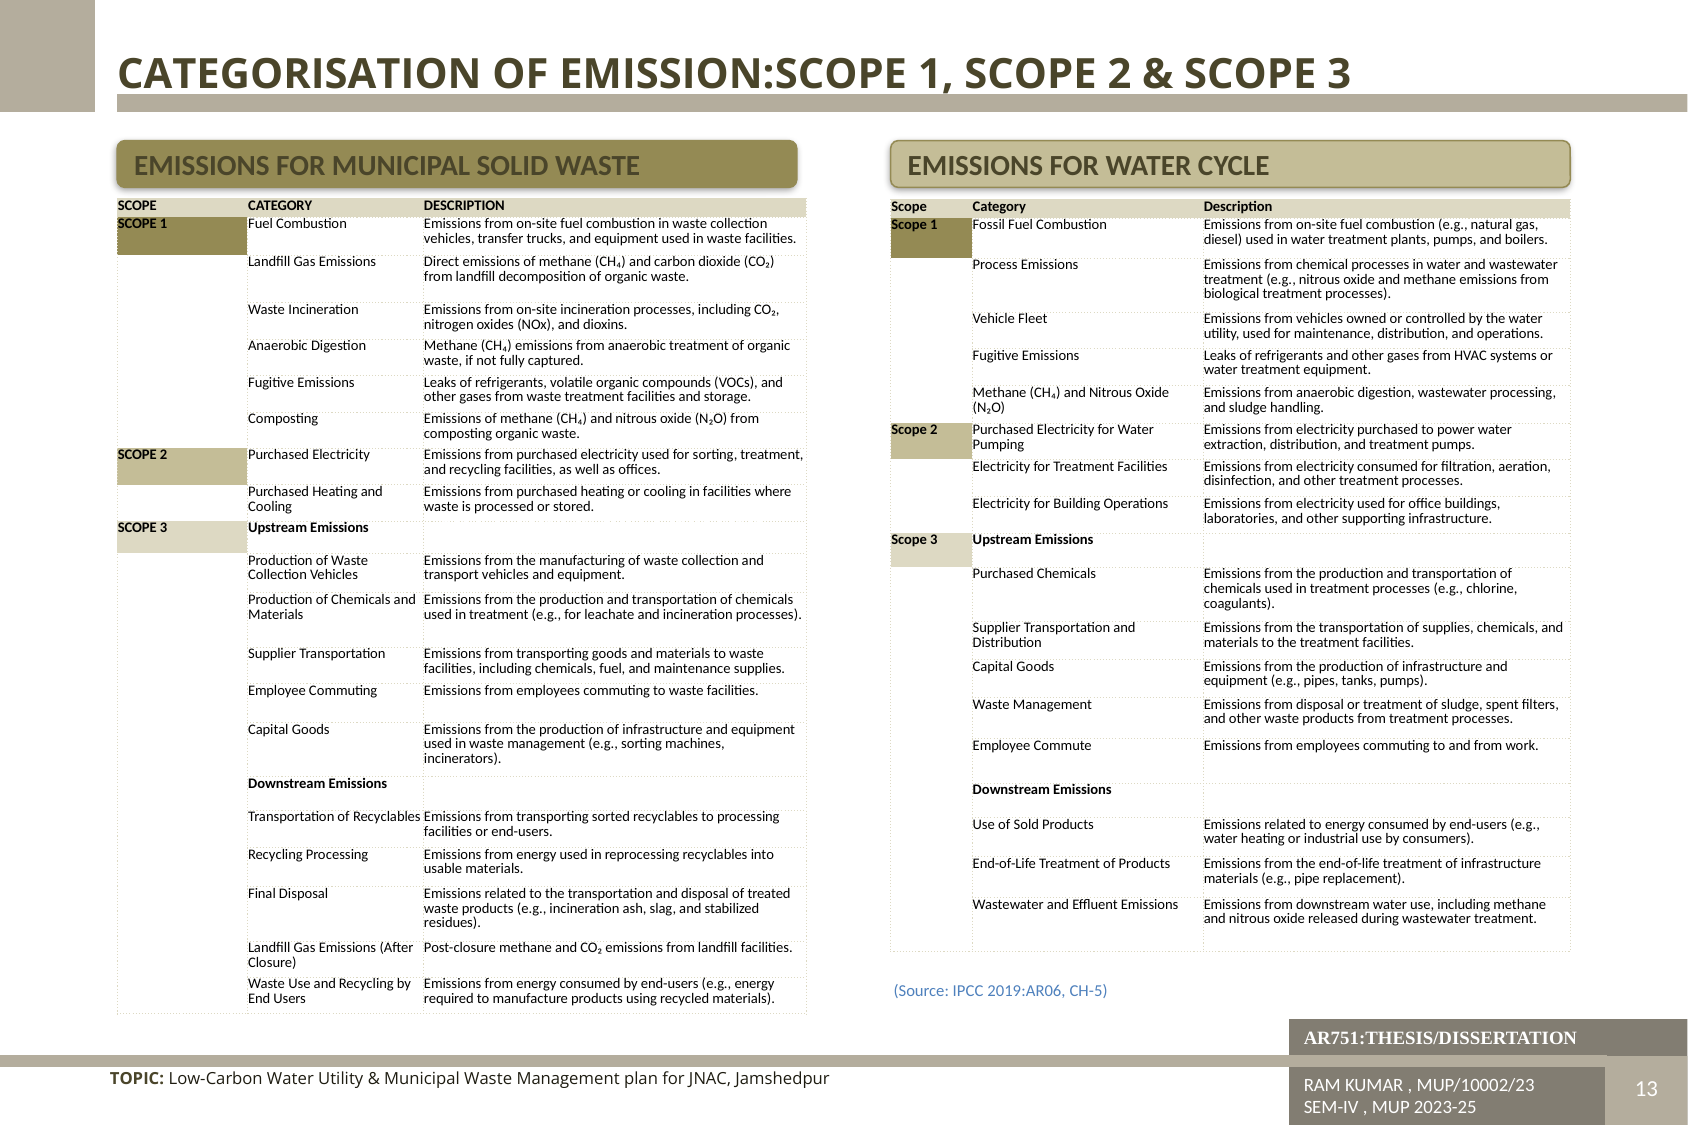

CATEGORISATION OF EMISSION:SCOPE 1, SCOPE 2 & SCOPE 3

EMISSIONS FOR MUNICIPAL SOLID WASTE
EMISSIONS FOR WATER CYCLE
| SCOPE | CATEGORY | DESCRIPTION |
| --- | --- | --- |
| SCOPE 1 | Fuel Combustion | Emissions from on-site fuel combustion in waste collection vehicles, transfer trucks, and equipment used in waste facilities. |
|  | Landfill Gas Emissions | Direct emissions of methane (CH₄) and carbon dioxide (CO₂) from landfill decomposition of organic waste. |
|  | Waste Incineration | Emissions from on-site incineration processes, including CO₂, nitrogen oxides (NOx), and dioxins. |
|  | Anaerobic Digestion | Methane (CH₄) emissions from anaerobic treatment of organic waste, if not fully captured. |
|  | Fugitive Emissions | Leaks of refrigerants, volatile organic compounds (VOCs), and other gases from waste treatment facilities and storage. |
|  | Composting | Emissions of methane (CH₄) and nitrous oxide (N₂O) from composting organic waste. |
| SCOPE 2 | Purchased Electricity | Emissions from purchased electricity used for sorting, treatment, and recycling facilities, as well as offices. |
|  | Purchased Heating and Cooling | Emissions from purchased heating or cooling in facilities where waste is processed or stored. |
| SCOPE 3 | Upstream Emissions |  |
|  | Production of Waste Collection Vehicles | Emissions from the manufacturing of waste collection and transport vehicles and equipment. |
|  | Production of Chemicals and Materials | Emissions from the production and transportation of chemicals used in treatment (e.g., for leachate and incineration processes). |
|  | Supplier Transportation | Emissions from transporting goods and materials to waste facilities, including chemicals, fuel, and maintenance supplies. |
|  | Employee Commuting | Emissions from employees commuting to waste facilities. |
|  | Capital Goods | Emissions from the production of infrastructure and equipment used in waste management (e.g., sorting machines, incinerators). |
|  | Downstream Emissions |  |
|  | Transportation of Recyclables | Emissions from transporting sorted recyclables to processing facilities or end-users. |
|  | Recycling Processing | Emissions from energy used in reprocessing recyclables into usable materials. |
|  | Final Disposal | Emissions related to the transportation and disposal of treated waste products (e.g., incineration ash, slag, and stabilized residues). |
|  | Landfill Gas Emissions (After Closure) | Post-closure methane and CO₂ emissions from landfill facilities. |
|  | Waste Use and Recycling by End Users | Emissions from energy consumed by end-users (e.g., energy required to manufacture products using recycled materials). |
| Scope | Category | Description |
| --- | --- | --- |
| Scope 1 | Fossil Fuel Combustion | Emissions from on-site fuel combustion (e.g., natural gas, diesel) used in water treatment plants, pumps, and boilers. |
|  | Process Emissions | Emissions from chemical processes in water and wastewater treatment (e.g., nitrous oxide and methane emissions from biological treatment processes). |
|  | Vehicle Fleet | Emissions from vehicles owned or controlled by the water utility, used for maintenance, distribution, and operations. |
|  | Fugitive Emissions | Leaks of refrigerants and other gases from HVAC systems or water treatment equipment. |
|  | Methane (CH₄) and Nitrous Oxide (N₂O) | Emissions from anaerobic digestion, wastewater processing, and sludge handling. |
| Scope 2 | Purchased Electricity for Water Pumping | Emissions from electricity purchased to power water extraction, distribution, and treatment pumps. |
|  | Electricity for Treatment Facilities | Emissions from electricity consumed for filtration, aeration, disinfection, and other treatment processes. |
|  | Electricity for Building Operations | Emissions from electricity used for office buildings, laboratories, and other supporting infrastructure. |
| Scope 3 | Upstream Emissions |  |
|  | Purchased Chemicals | Emissions from the production and transportation of chemicals used in treatment processes (e.g., chlorine, coagulants). |
|  | Supplier Transportation and Distribution | Emissions from the transportation of supplies, chemicals, and materials to the treatment facilities. |
|  | Capital Goods | Emissions from the production of infrastructure and equipment (e.g., pipes, tanks, pumps). |
|  | Waste Management | Emissions from disposal or treatment of sludge, spent filters, and other waste products from treatment processes. |
|  | Employee Commute | Emissions from employees commuting to and from work. |
|  | Downstream Emissions |  |
|  | Use of Sold Products | Emissions related to energy consumed by end-users (e.g., water heating or industrial use by consumers). |
|  | End-of-Life Treatment of Products | Emissions from the end-of-life treatment of infrastructure materials (e.g., pipe replacement). |
|  | Wastewater and Effluent Emissions | Emissions from downstream water use, including methane and nitrous oxide released during wastewater treatment. |
AR751:THESIS/DISSERTATION

(Source: IPCC 2019:AR06, CH-5)

AR751:THESIS/DISSERTATION

TOPIC: Low-Carbon Water Utility & Municipal Waste Management plan for JNAC, Jamshedpur

RAM KUMAR , MUP/10002/23
SEM-IV , MUP 2023-25

DISSERTATION & PLANNING SEMINAR

13